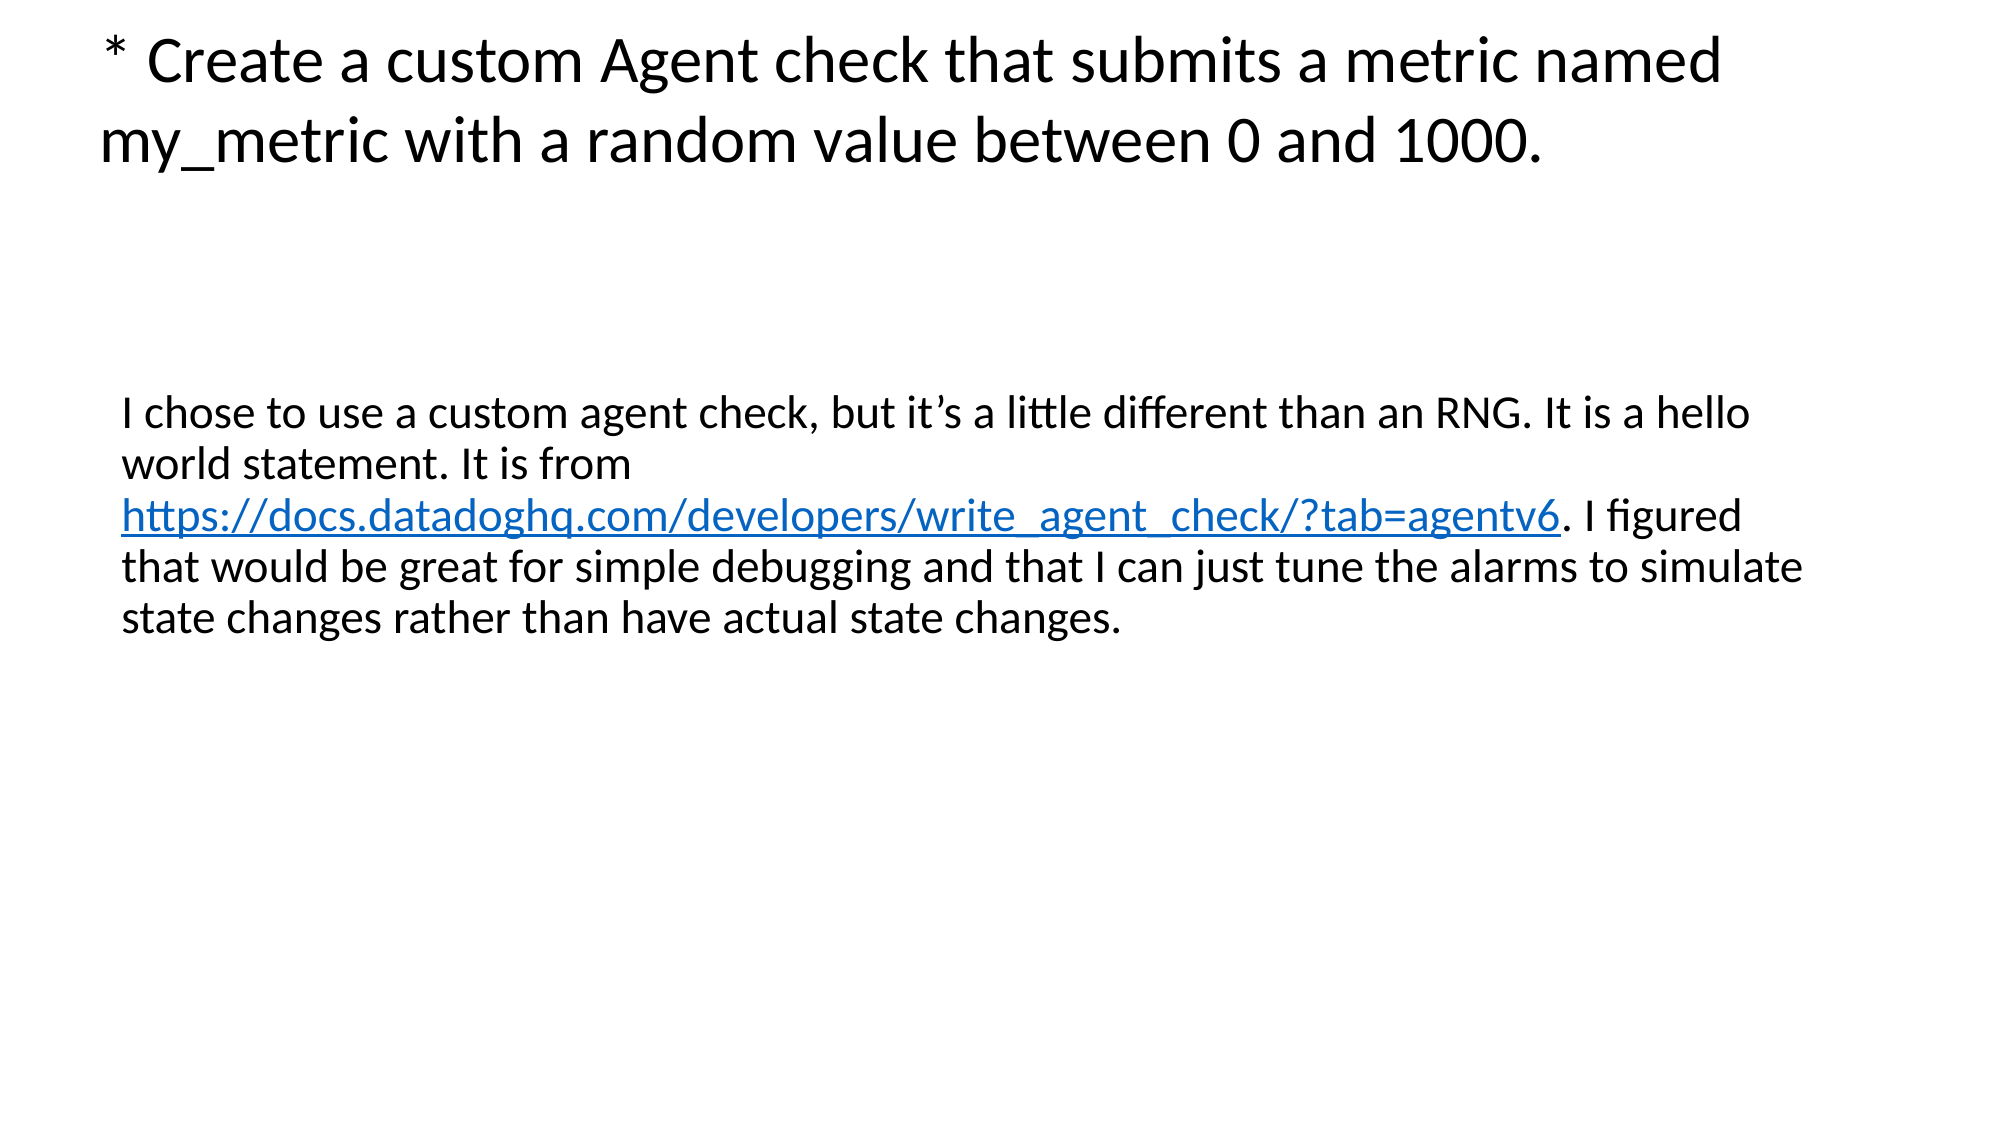

* Create a custom Agent check that submits a metric named my_metric with a random value between 0 and 1000.
# I chose to use a custom agent check, but it’s a little different than an RNG. It is a hello world statement. It is from https://docs.datadoghq.com/developers/write_agent_check/?tab=agentv6. I figured that would be great for simple debugging and that I can just tune the alarms to simulate state changes rather than have actual state changes.